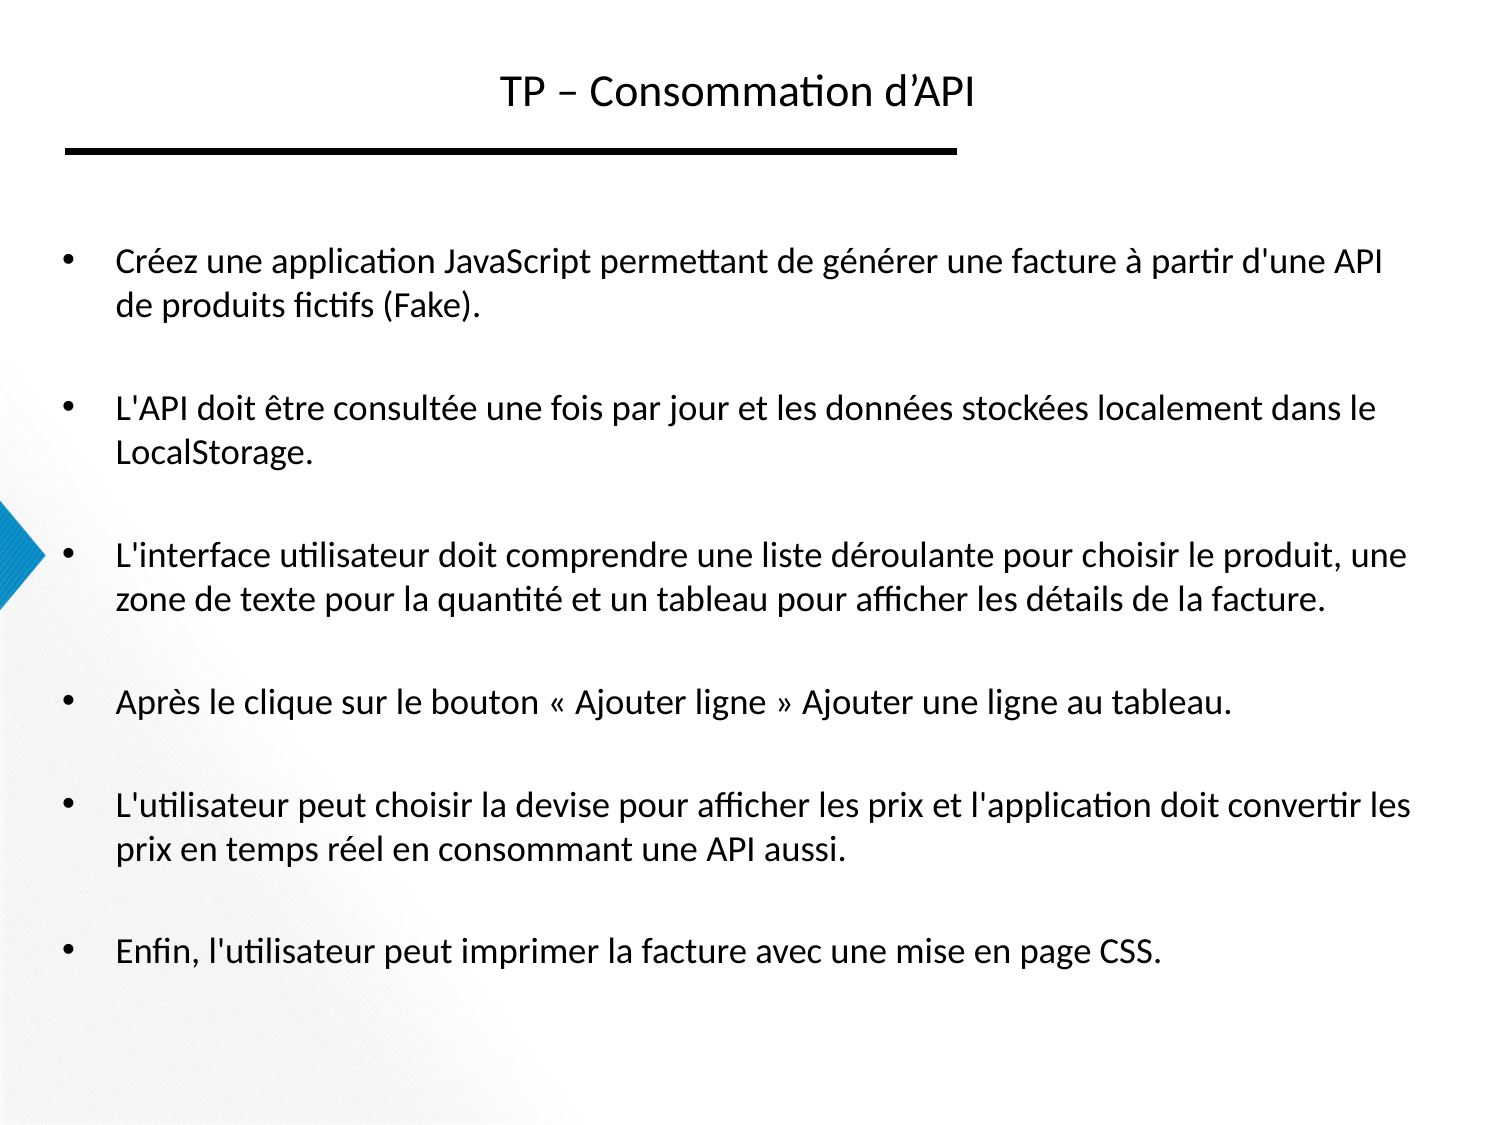

# TP – Consommation d’API
Créez une application JavaScript permettant de générer une facture à partir d'une API de produits fictifs (Fake).

L'API doit être consultée une fois par jour et les données stockées localement dans le LocalStorage.

L'interface utilisateur doit comprendre une liste déroulante pour choisir le produit, une zone de texte pour la quantité et un tableau pour afficher les détails de la facture.

Après le clique sur le bouton « Ajouter ligne » Ajouter une ligne au tableau.

L'utilisateur peut choisir la devise pour afficher les prix et l'application doit convertir les prix en temps réel en consommant une API aussi.

Enfin, l'utilisateur peut imprimer la facture avec une mise en page CSS.